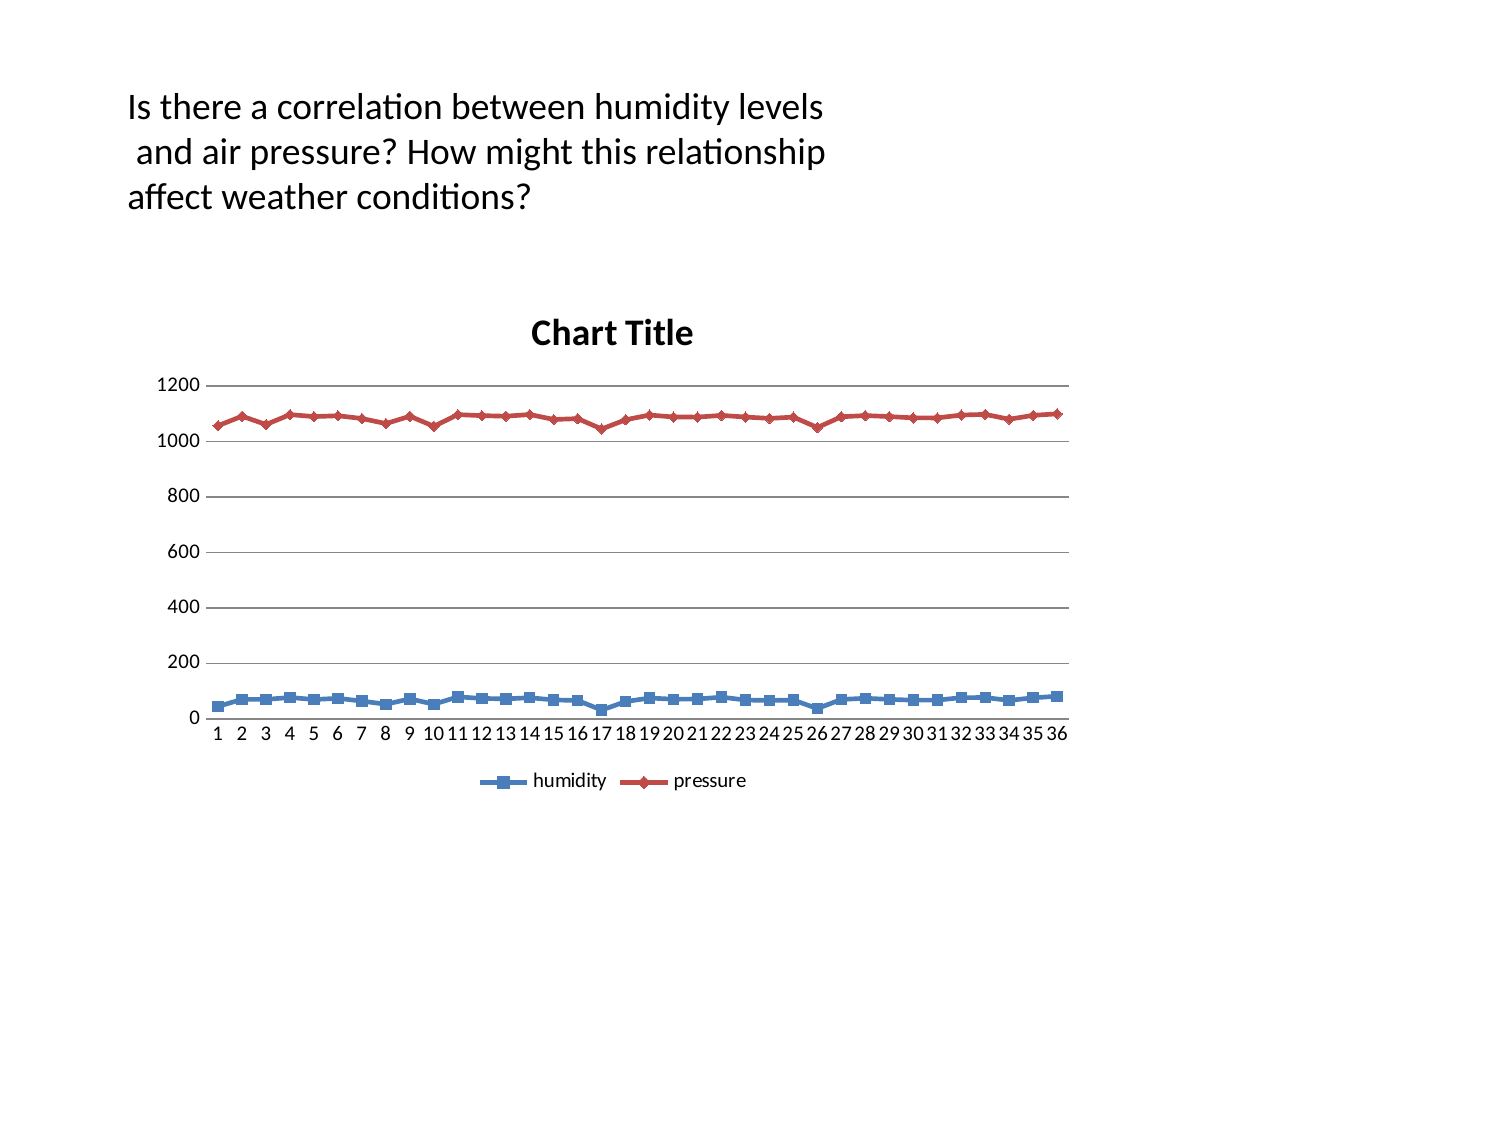

Is there a correlation between humidity levels
 and air pressure? How might this relationship
affect weather conditions?

### Chart:

| Category | humidity | pressure |
|---|---|---|